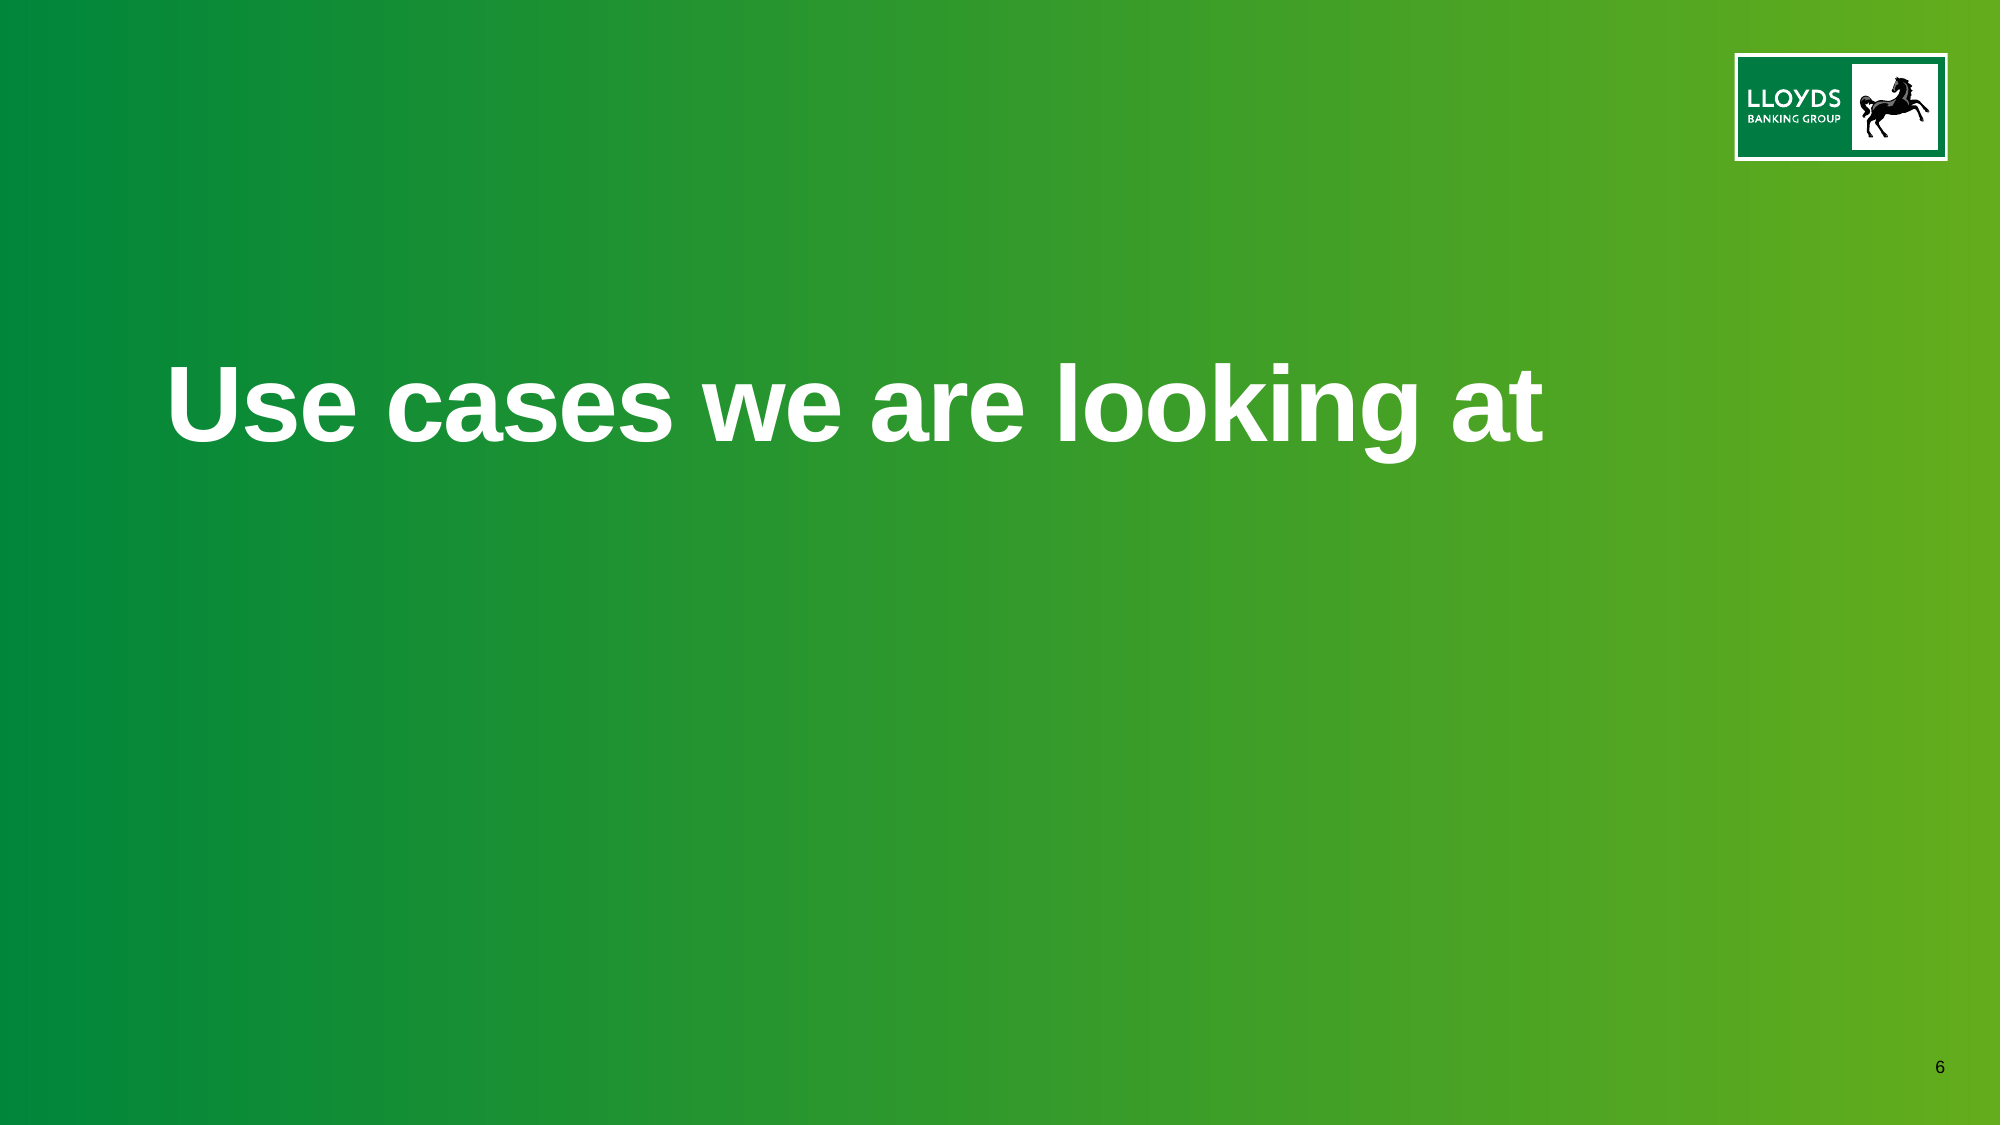

Use cases we are looking at
6